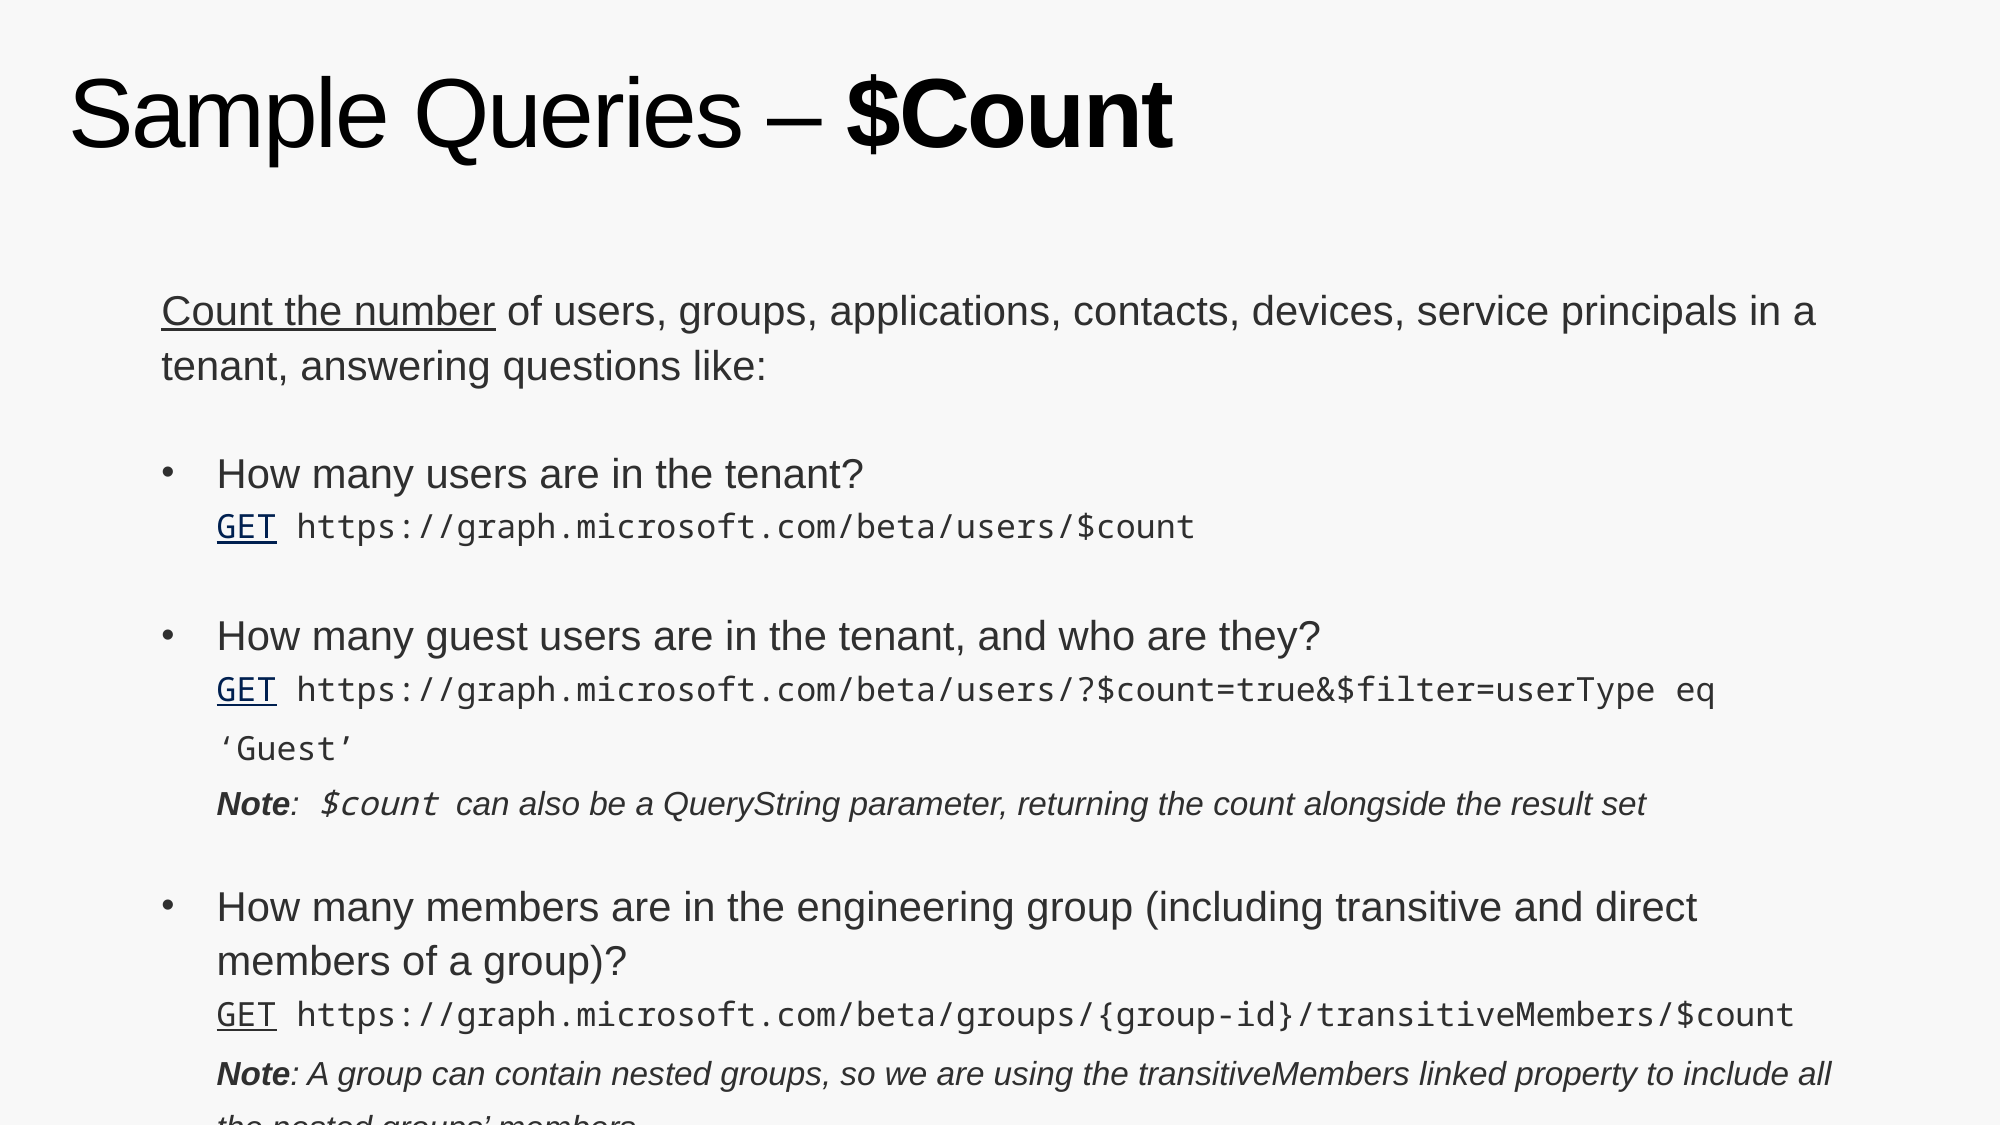

# Sample Queries – $Count
Count the number of users, groups, applications, contacts, devices, service principals in a tenant, answering questions like:

How many users are in the tenant?
GET https://graph.microsoft.com/beta/users/$count

How many guest users are in the tenant, and who are they?
GET https://graph.microsoft.com/beta/users/?$count=true&$filter=userType eq ‘Guest’
Note: $count can also be a QueryString parameter, returning the count alongside the result set

How many members are in the engineering group (including transitive and direct members of a group)?
GET https://graph.microsoft.com/beta/groups/{group-id}/transitiveMembers/$count
Note: A group can contain nested groups, so we are using the transitiveMembers linked property to include all the nested groups’ members.